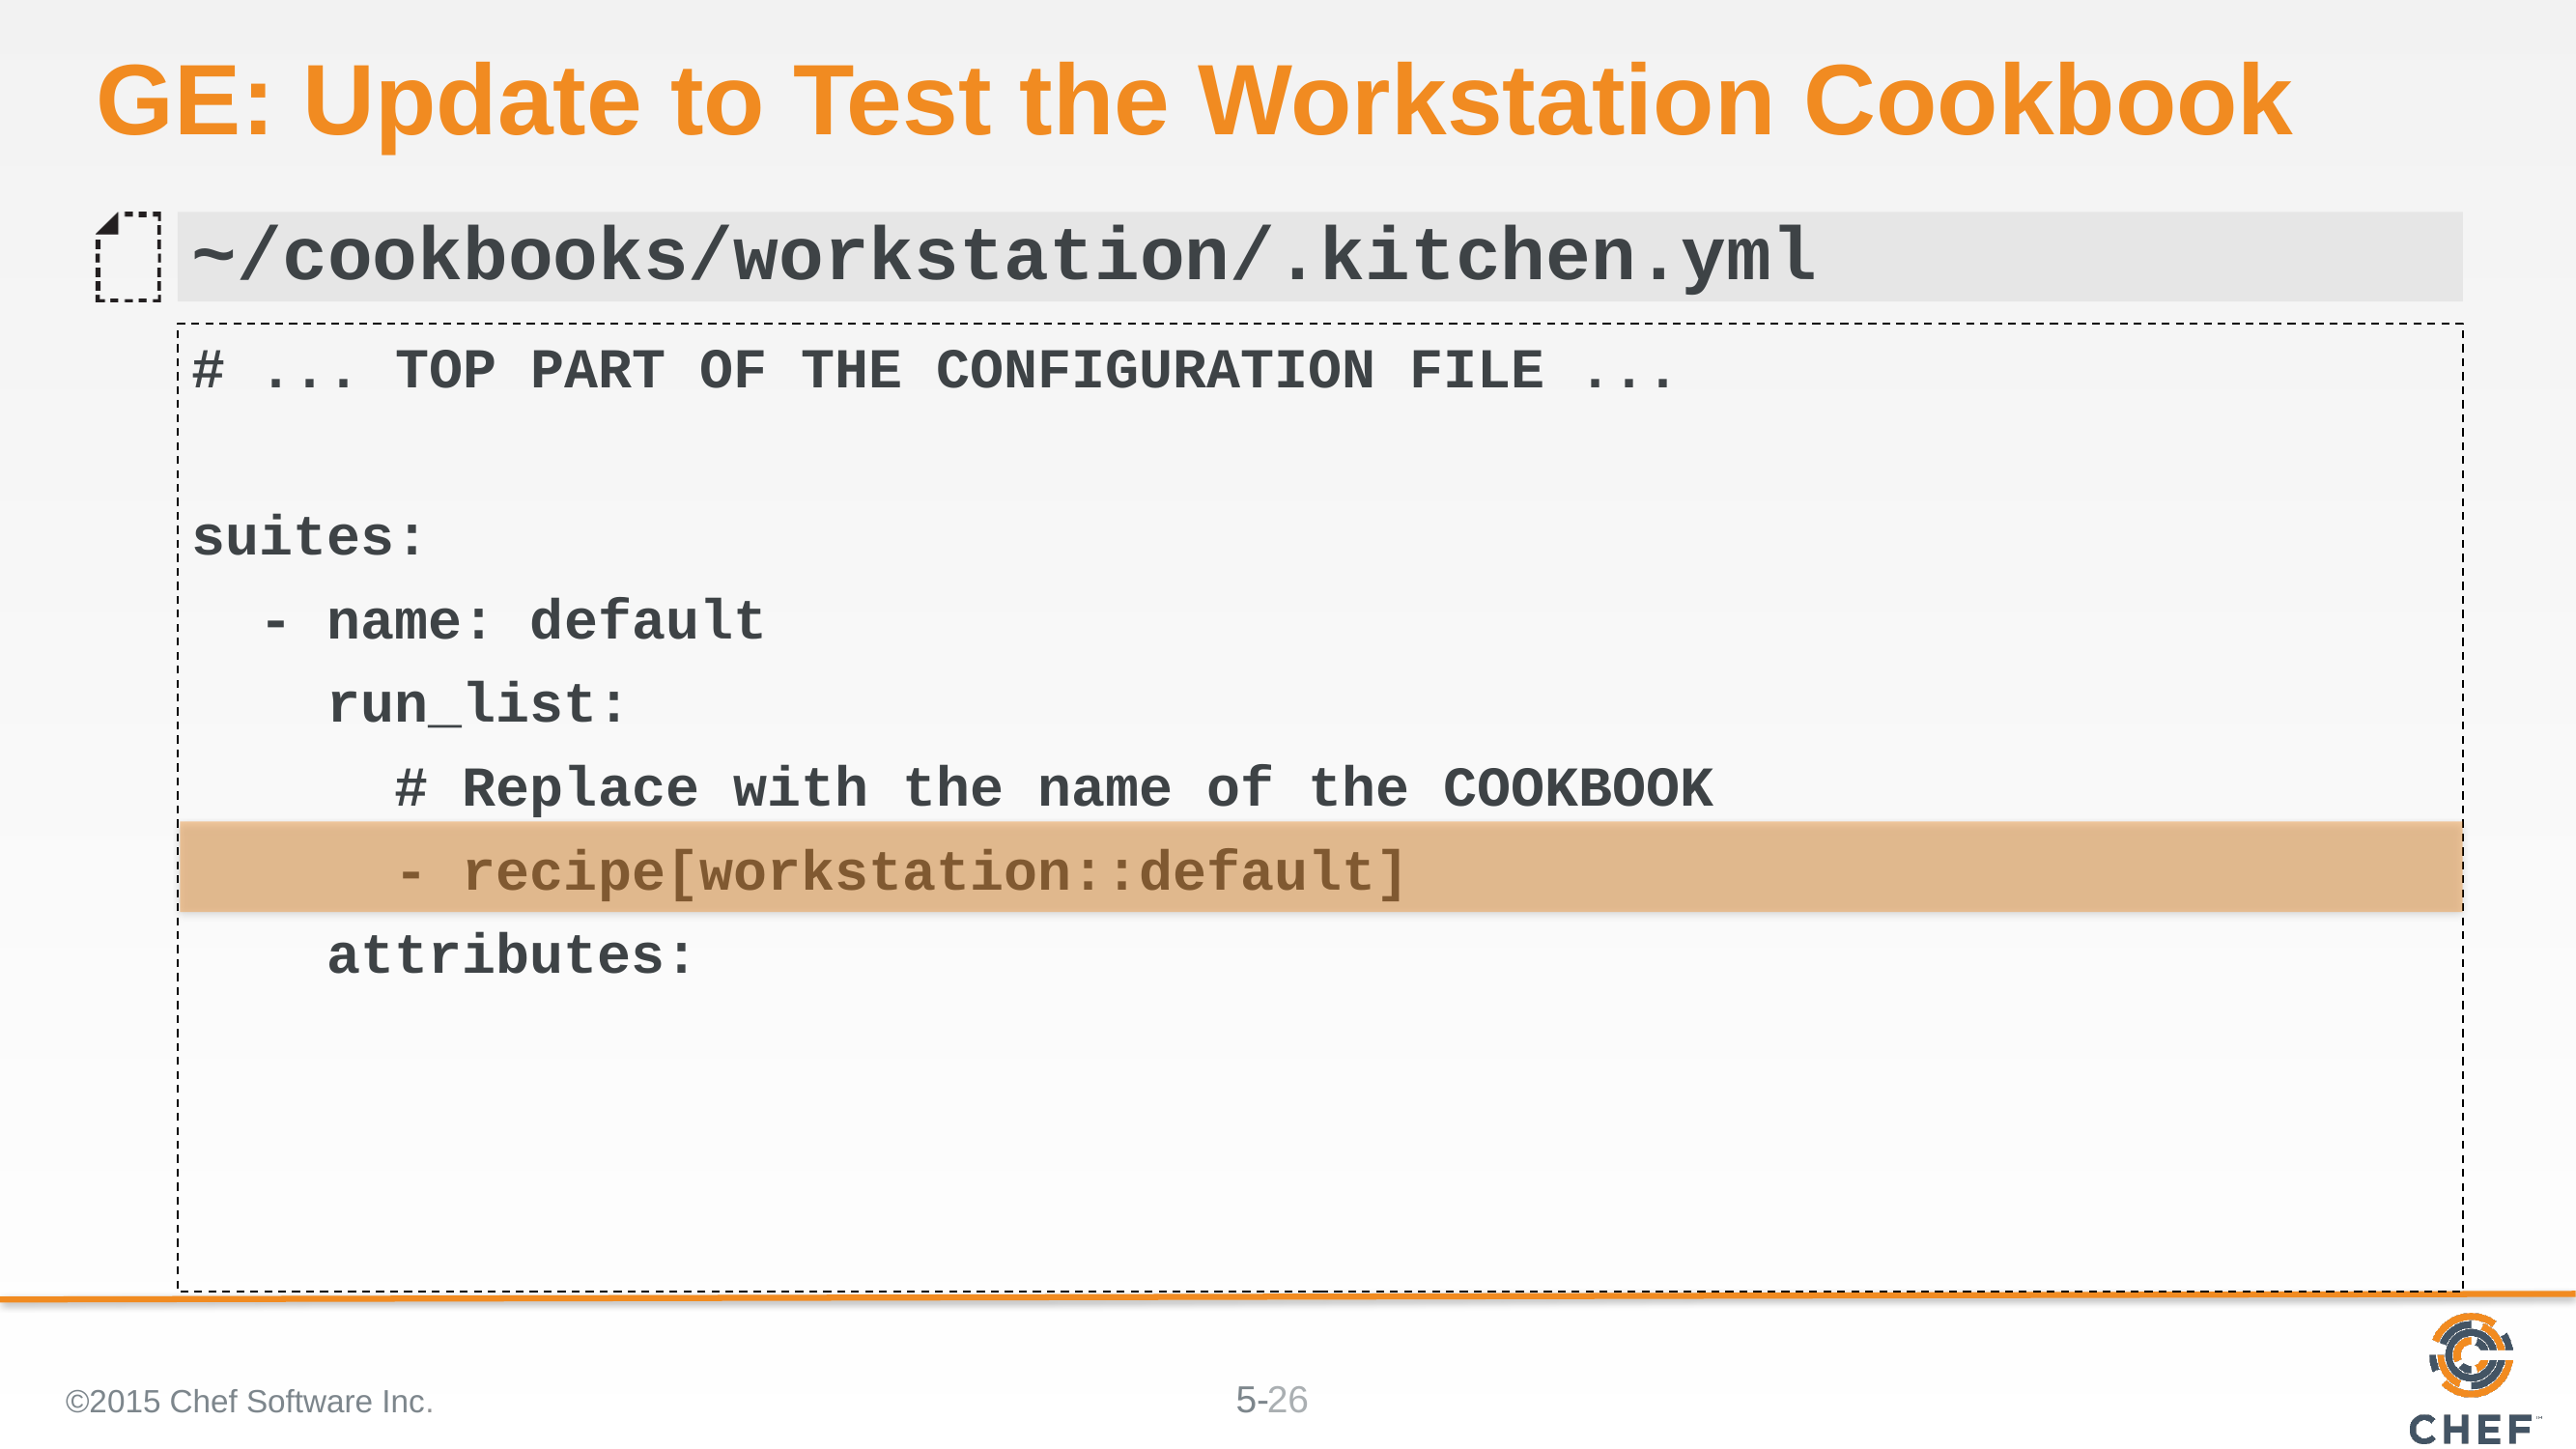

# GE: Update to Test the Workstation Cookbook
~/cookbooks/workstation/.kitchen.yml
# ... TOP PART OF THE CONFIGURATION FILE ...

suites:
  - name: default
    run_list:
      # Replace with the name of the COOKBOOK
      - recipe[workstation::default]
    attributes:

©2015 Chef Software Inc.
26